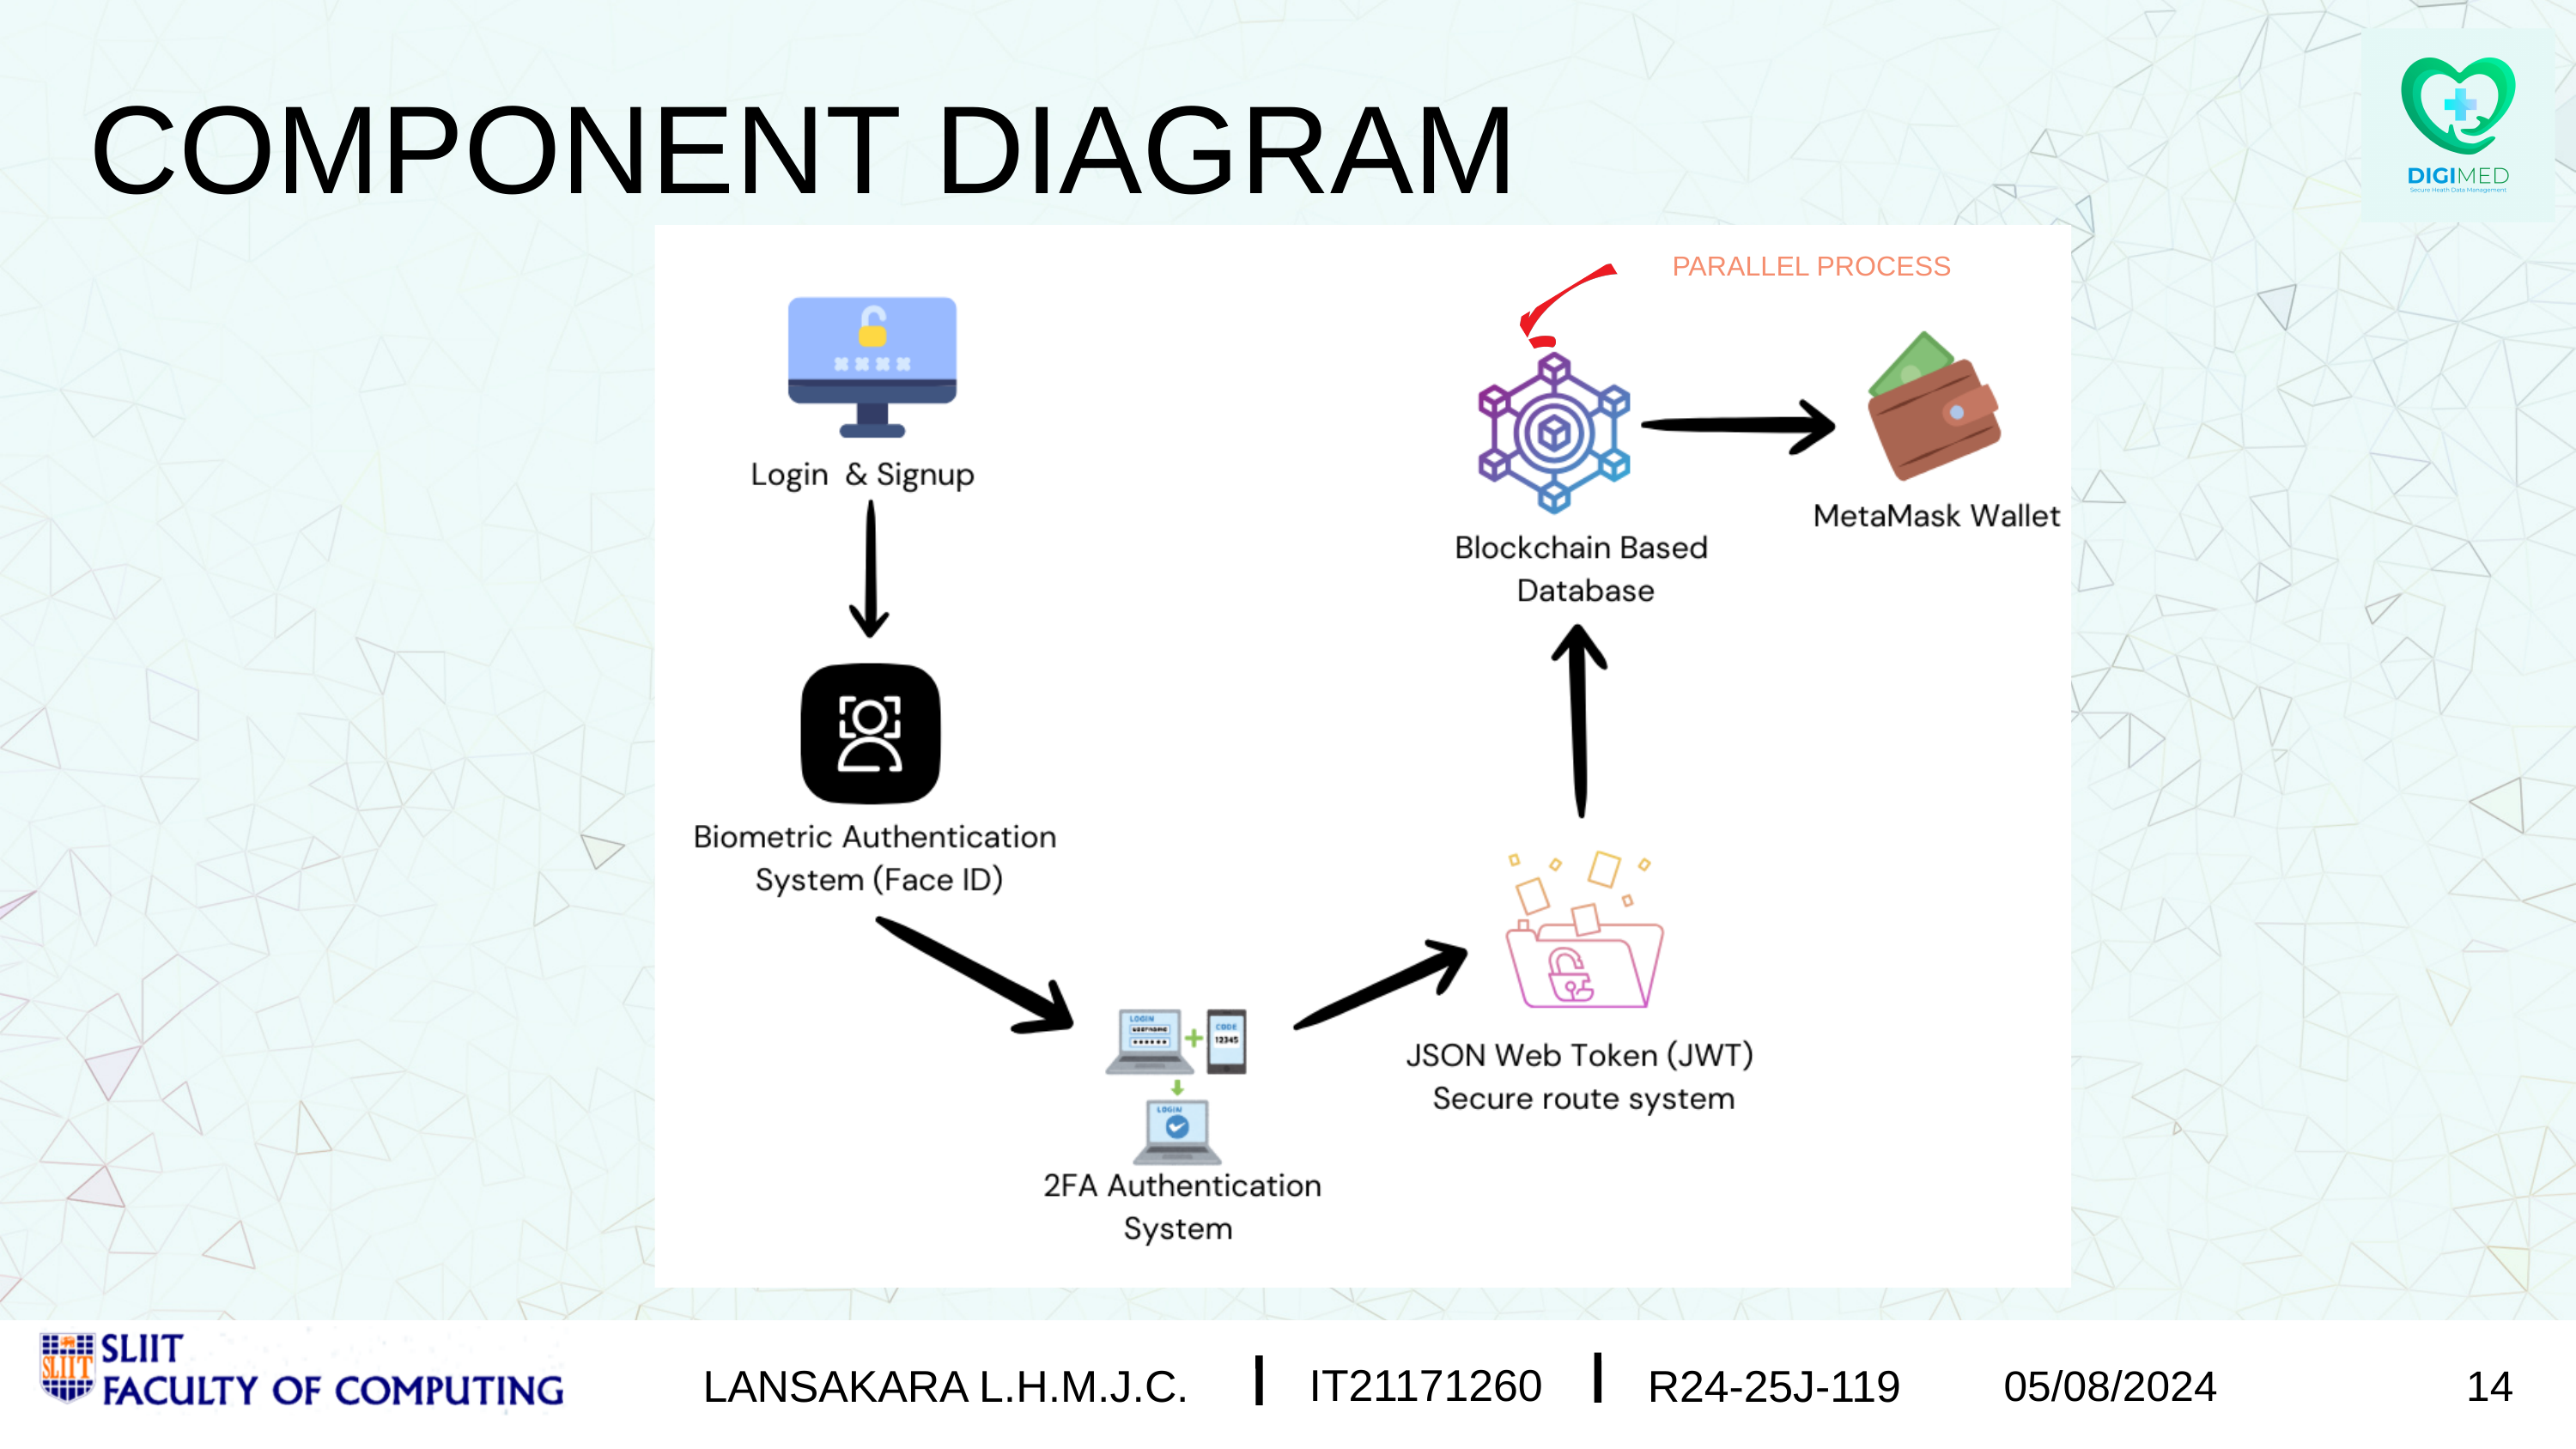

COMPONENT DIAGRAM

PARALLEL PROCESS

IT21015526
KUMARASIRI M.A.K.P
R24-004
02/21/2024
14

IT21015526
IT21171260
LANSAKARA L.H.M.J.C.
KUMARASIRI M.A.K.P
R24-004
R24-25J-119
02/21/2024
05/08/2024
11
14